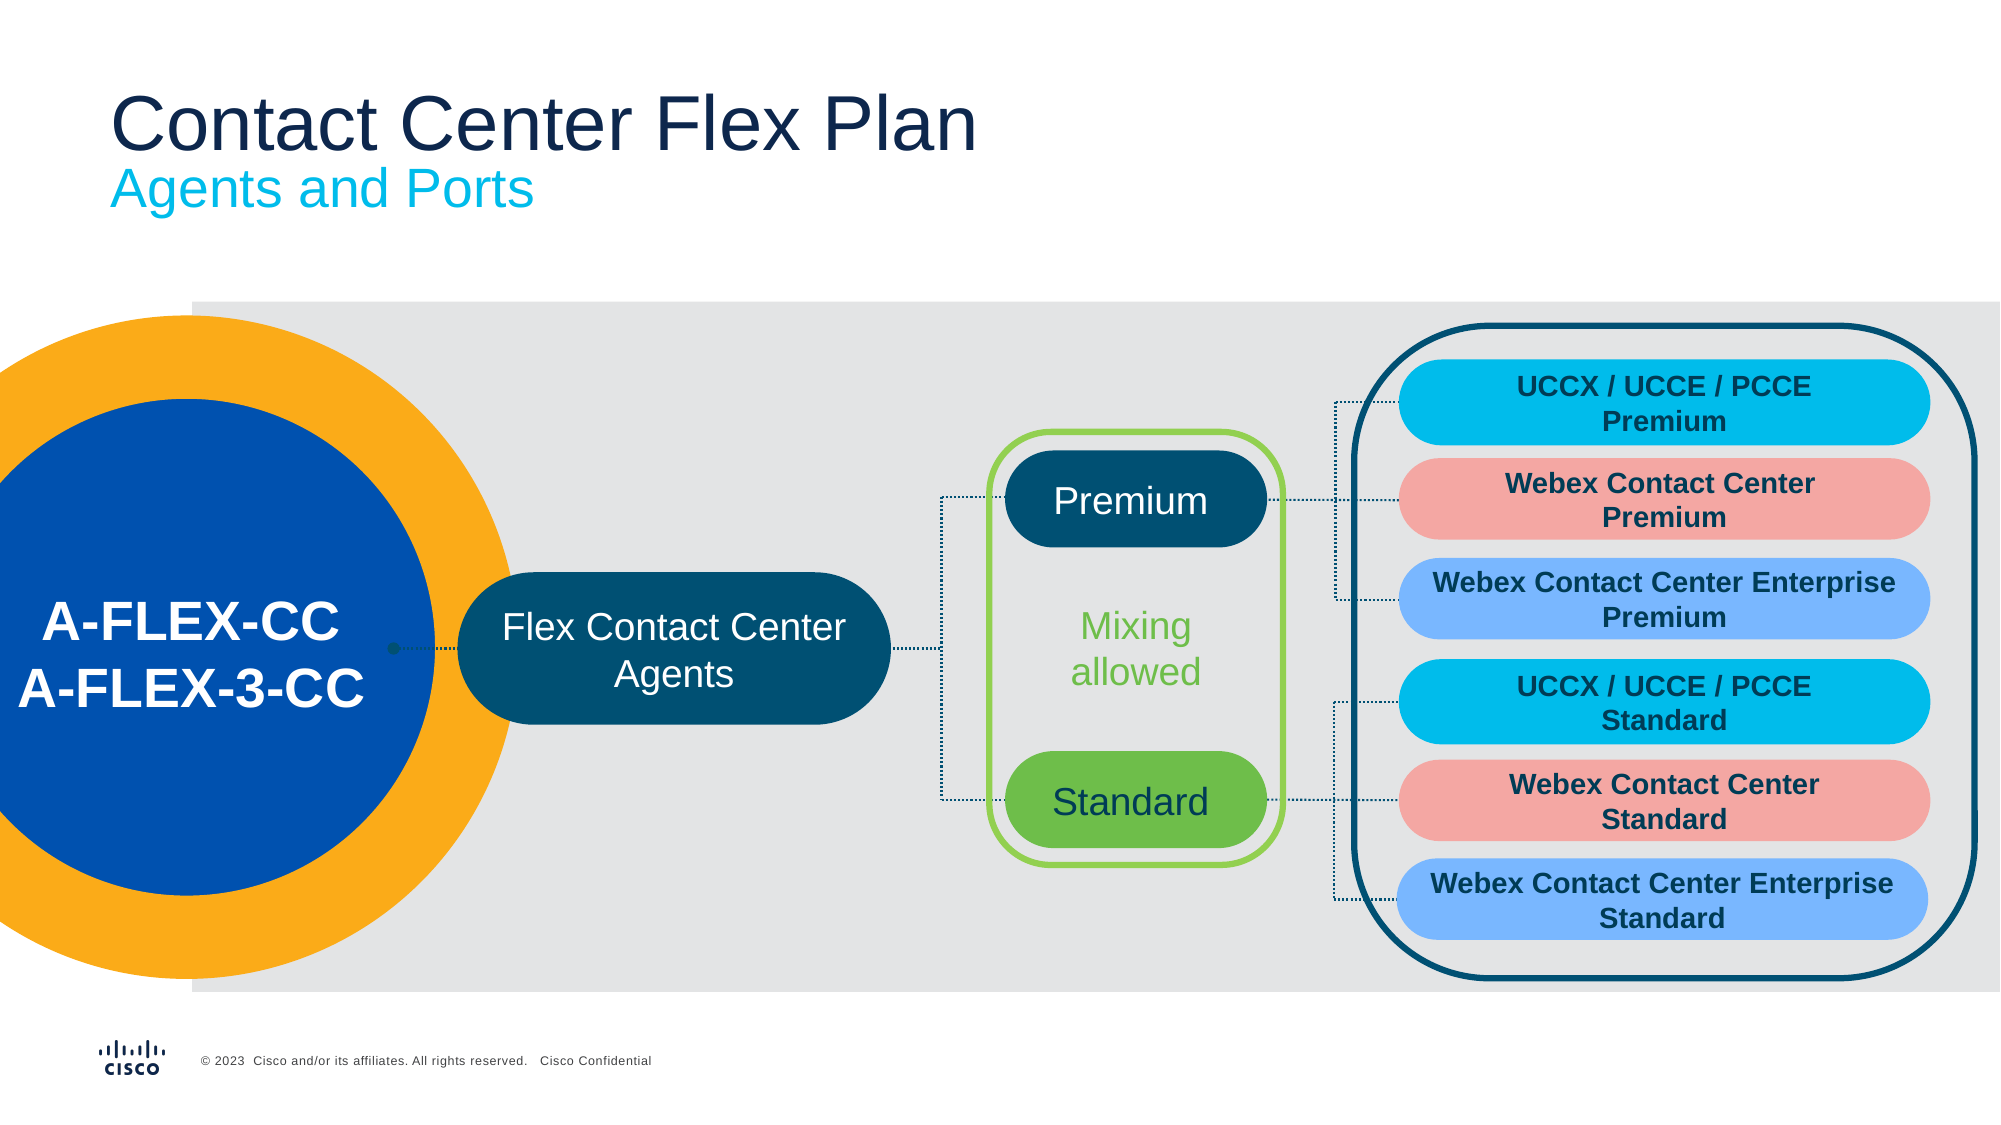

# Contact Center Flex Plan Agents and Ports

UCCX / UCCE / PCCE
Premium

Premium
Webex Contact Center
Premium
Webex Contact Center Enterprise
Premium
Flex Contact Center Agents
A-FLEX-CC
A-FLEX-3-CC
Mixing allowed
UCCX / UCCE / PCCE
Standard
Standard
Webex Contact Center
Standard
Webex Contact Center Enterprise
Standard